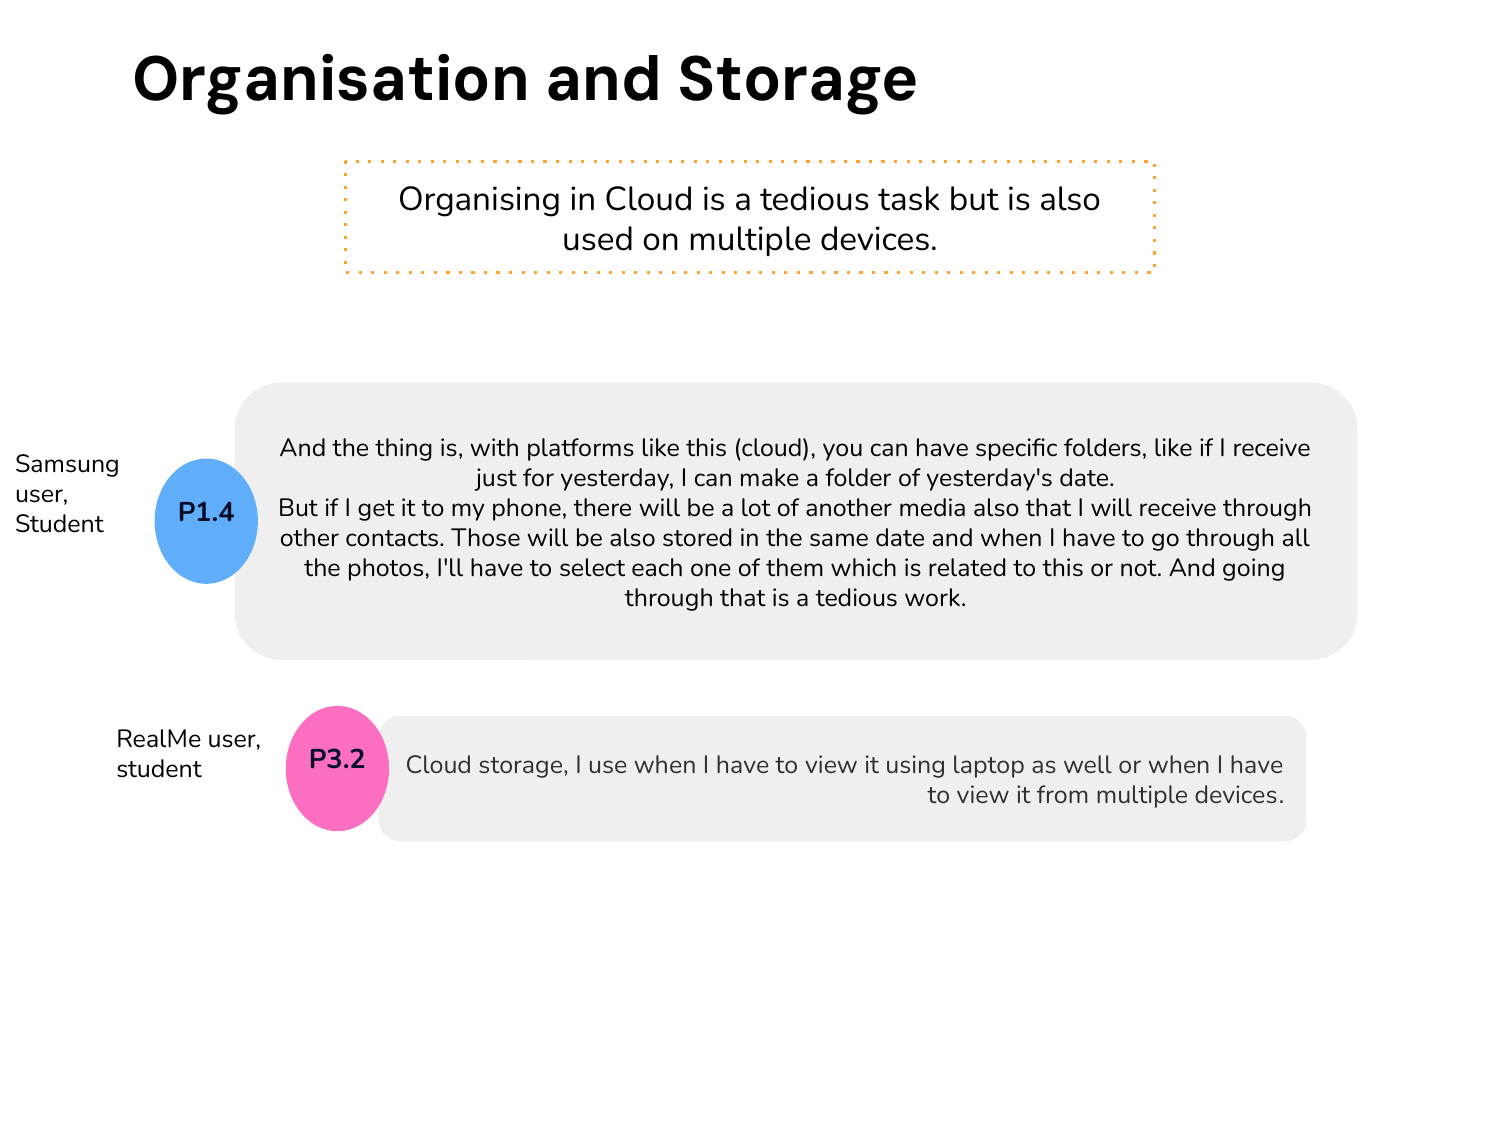

Organisation and Storage
Organising in Cloud is a tedious task but is also used on multiple devices.
And the thing is, with platforms like this (cloud), you can have specific folders, like if I receive just for yesterday, I can make a folder of yesterday's date.
But if I get it to my phone, there will be a lot of another media also that I will receive through other contacts. Those will be also stored in the same date and when I have to go through all the photos, I'll have to select each one of them which is related to this or not. And going through that is a tedious work.
Samsung user, Student

P1.4

RealMe user,
student
Cloud storage, I use when I have to view it using laptop as well or when I have to view it from multiple devices.
P3.2
Respondents had different ways of dealing with device storage: P1.3 makes sure to go through old files when 'bored' and delete the ones not necessary. P1.5 sorts out all files on his phone at the end of the semester, transfers the files he needs onto his laptop and deletes the rest.